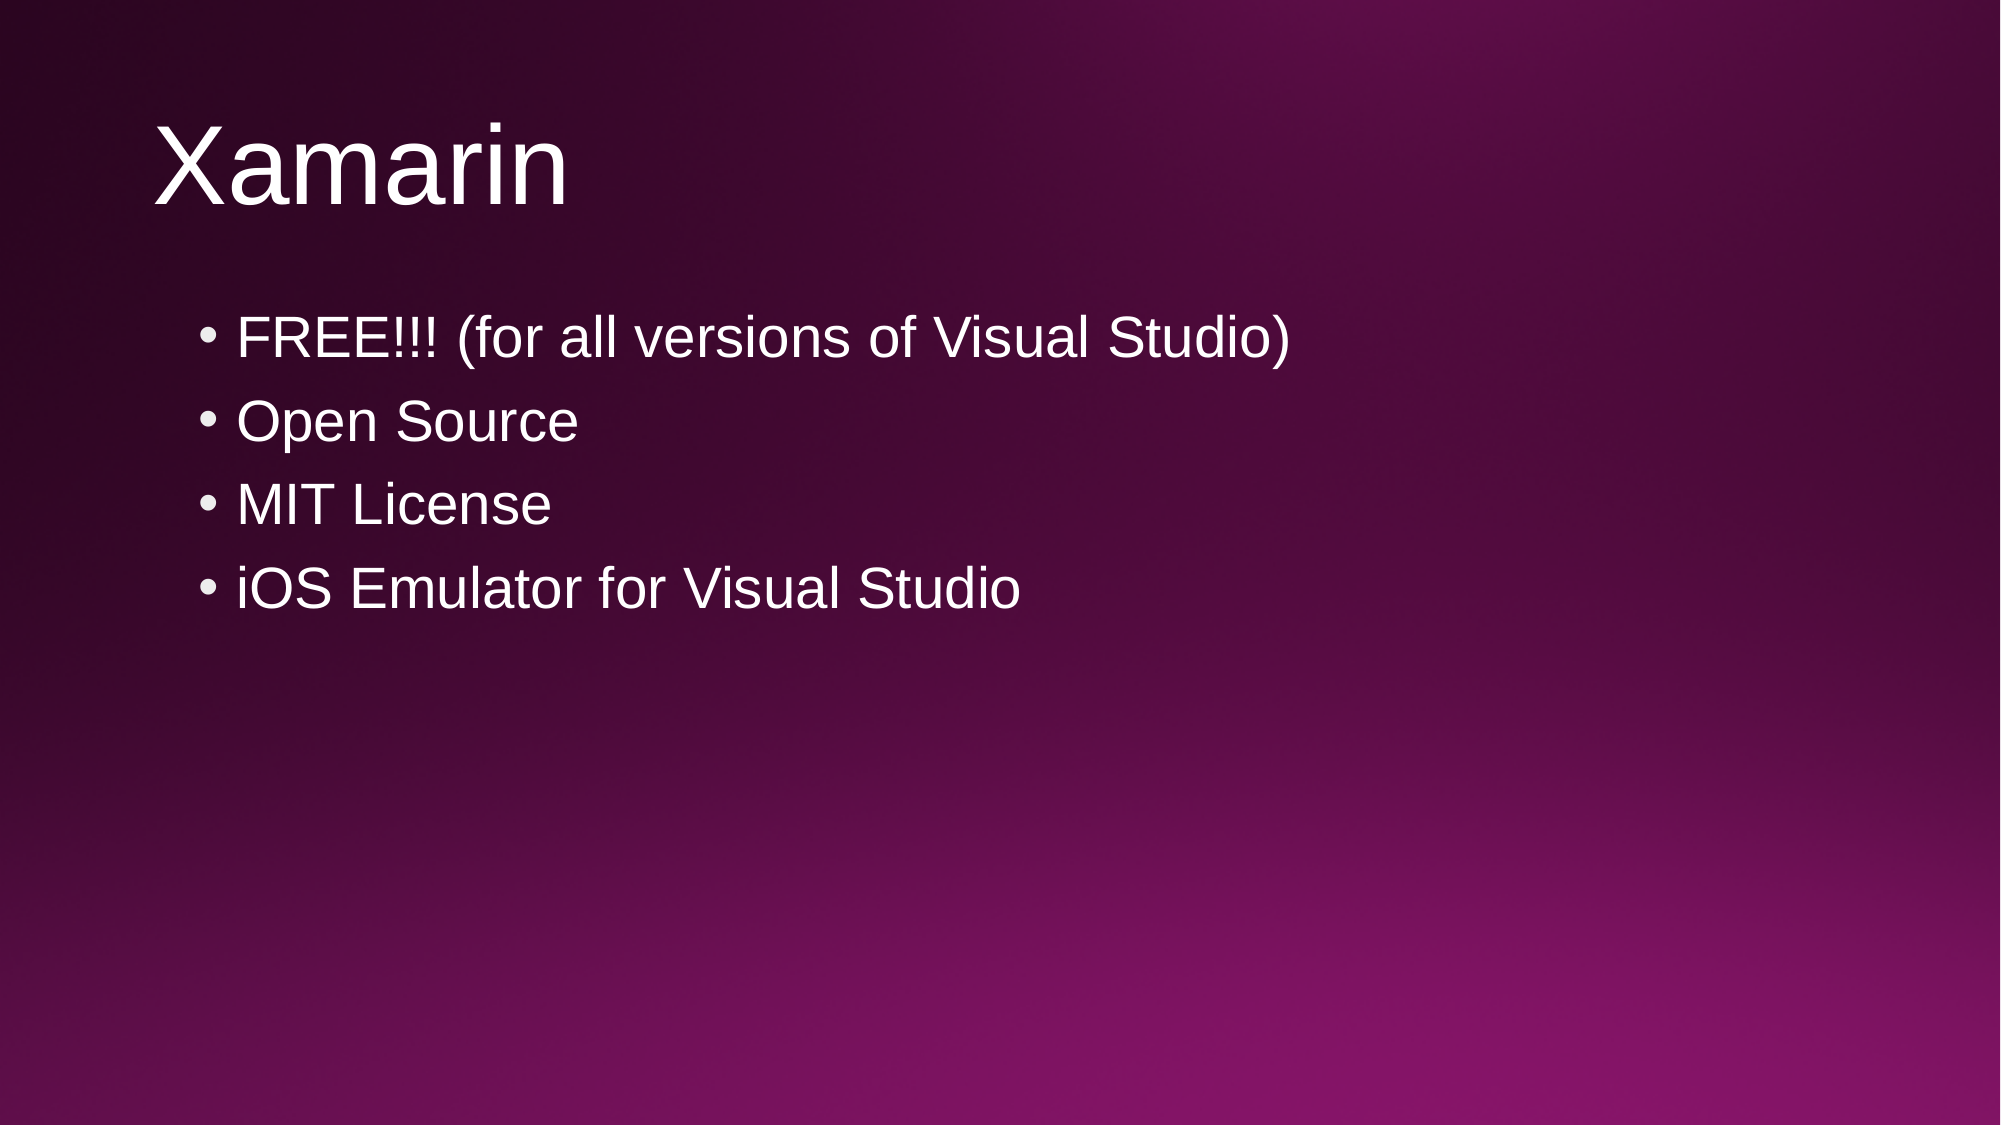

# Xamarin
FREE!!! (for all versions of Visual Studio)
Open Source
MIT License
iOS Emulator for Visual Studio